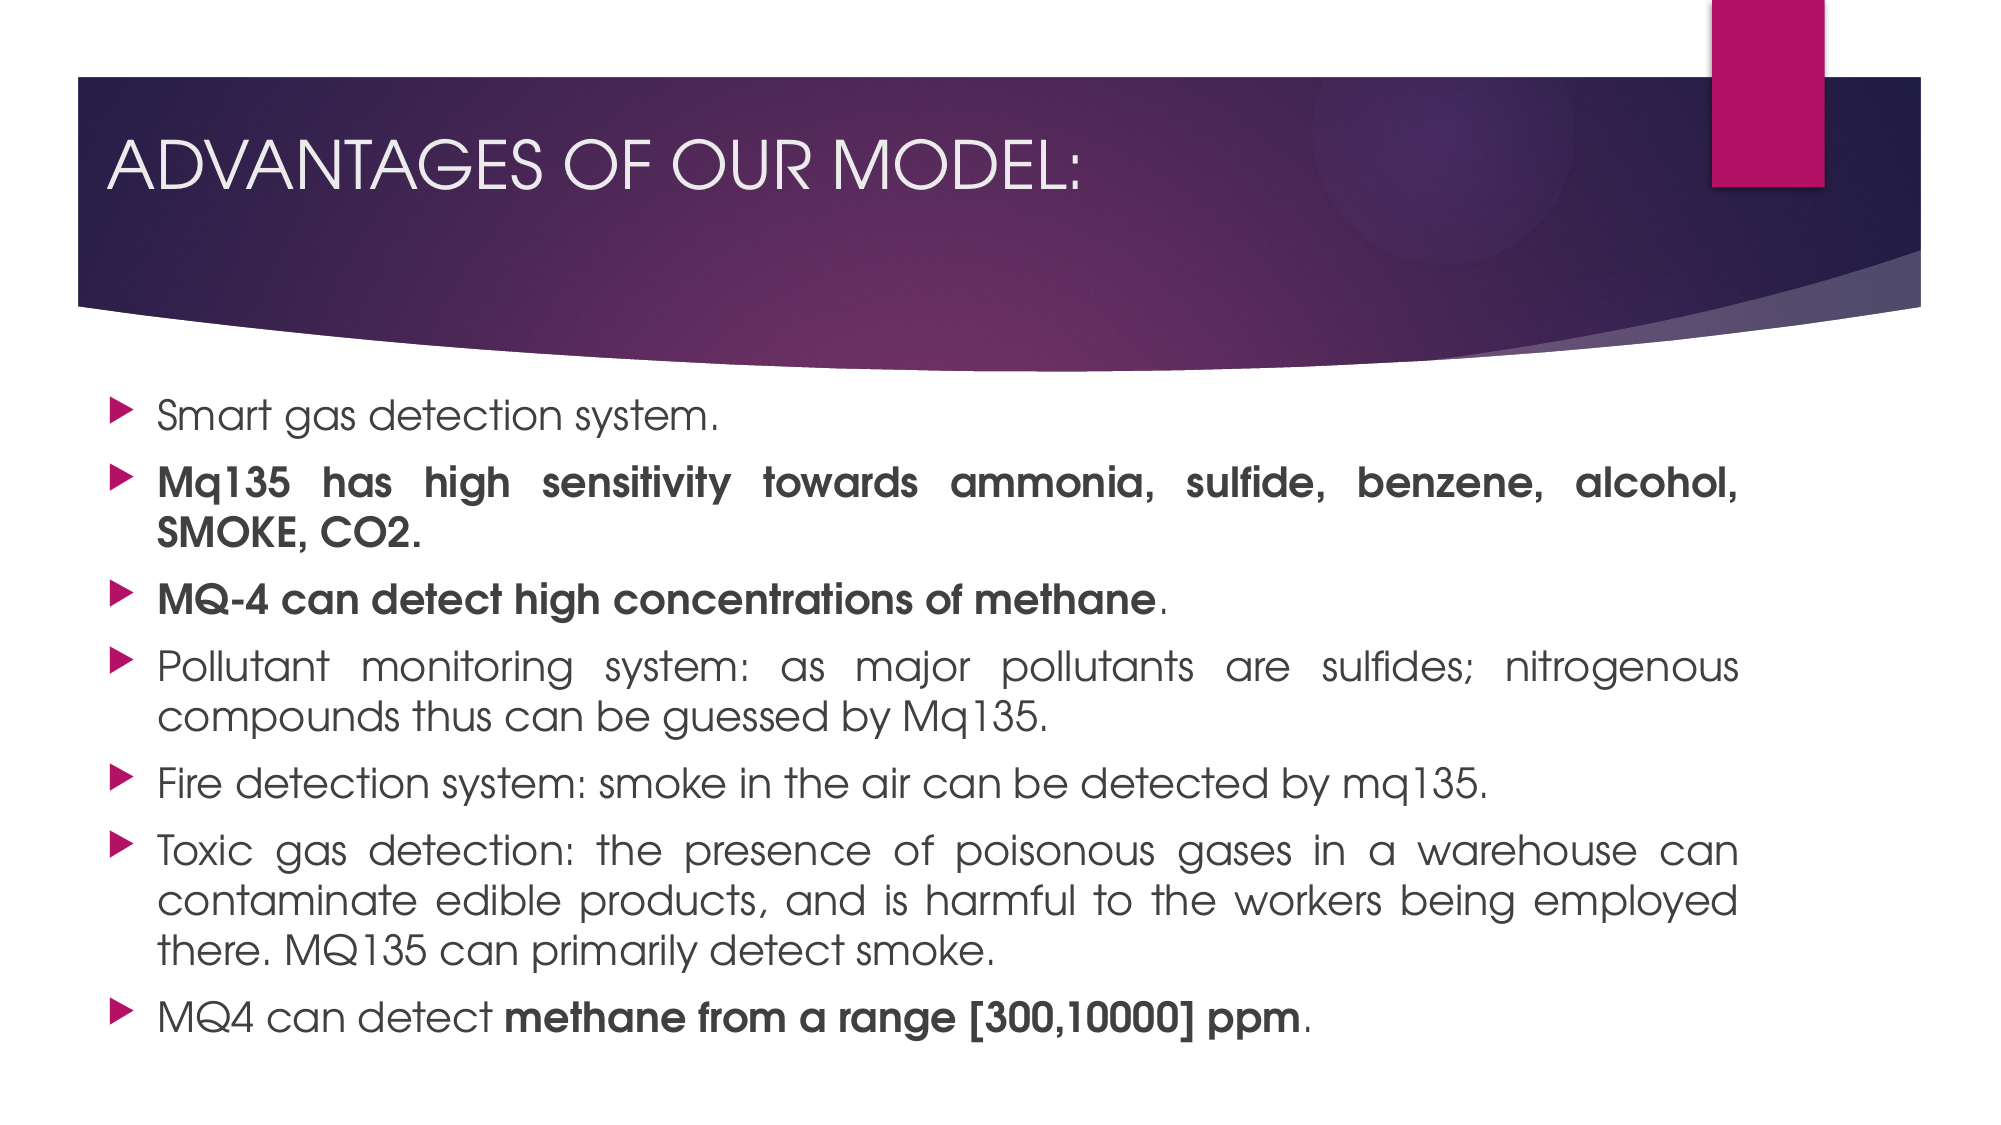

# ADVANTAGES OF OUR MODEL:
Smart gas detection system.
Mq135 has high sensitivity towards ammonia, sulfide, benzene, alcohol, SMOKE, CO2.
MQ-4 can detect high concentrations of methane.
Pollutant monitoring system: as major pollutants are sulfides; nitrogenous compounds thus can be guessed by Mq135.
Fire detection system: smoke in the air can be detected by mq135.
Toxic gas detection: the presence of poisonous gases in a warehouse can contaminate edible products, and is harmful to the workers being employed there. MQ135 can primarily detect smoke.
MQ4 can detect methane from a range [300,10000] ppm.